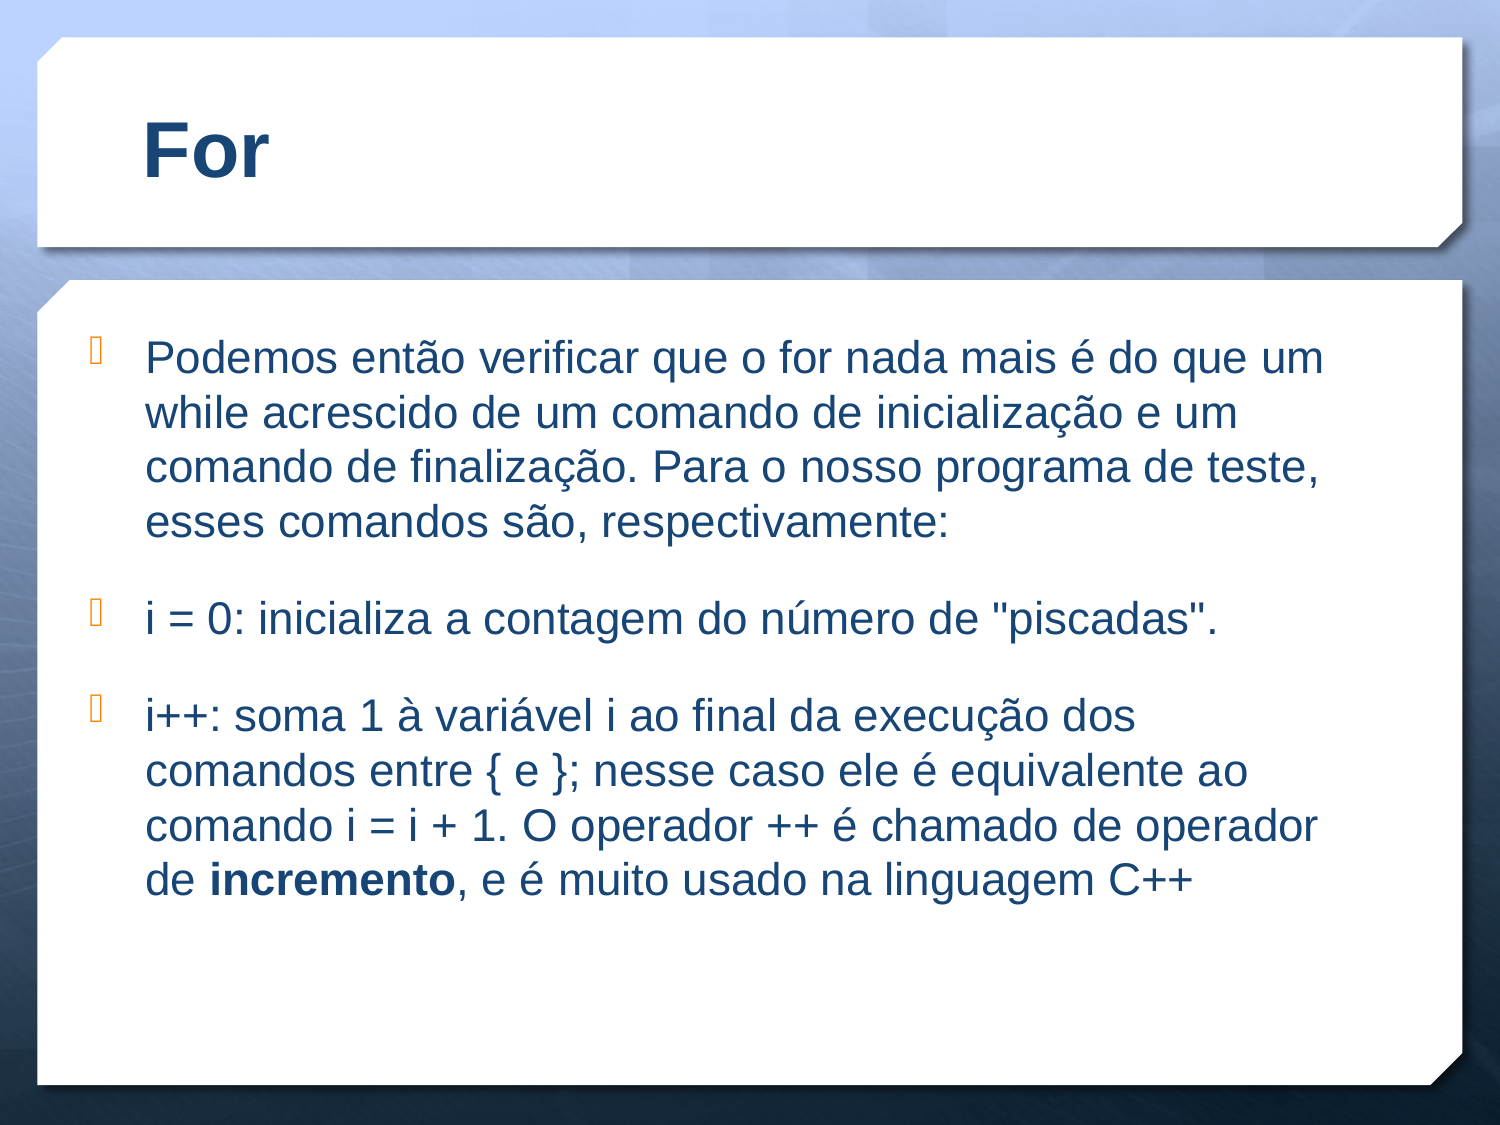

# For
Podemos então verificar que o for nada mais é do que um while acrescido de um comando de inicialização e um comando de finalização. Para o nosso programa de teste, esses comandos são, respectivamente:
i = 0: inicializa a contagem do número de "piscadas".
i++: soma 1 à variável i ao final da execução dos comandos entre { e }; nesse caso ele é equivalente ao comando i = i + 1. O operador ++ é chamado de operador de incremento, e é muito usado na linguagem C++